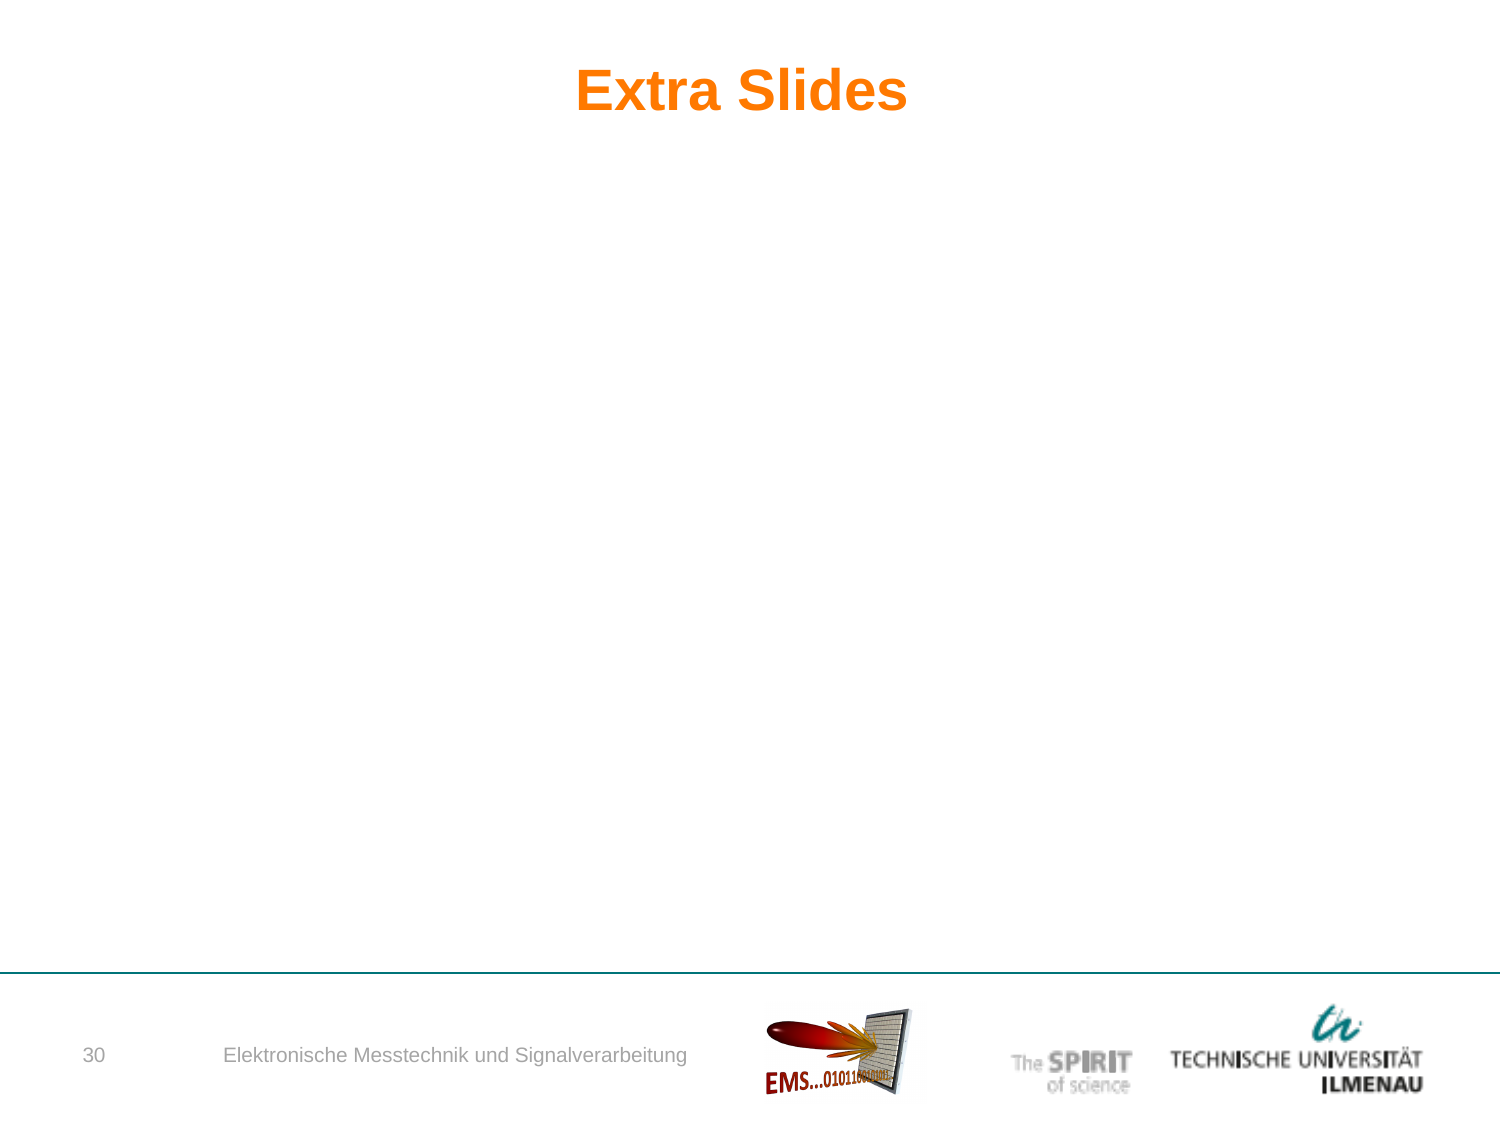

# Extra Slides

Elektronische Messtechnik und Signalverarbeitung
30